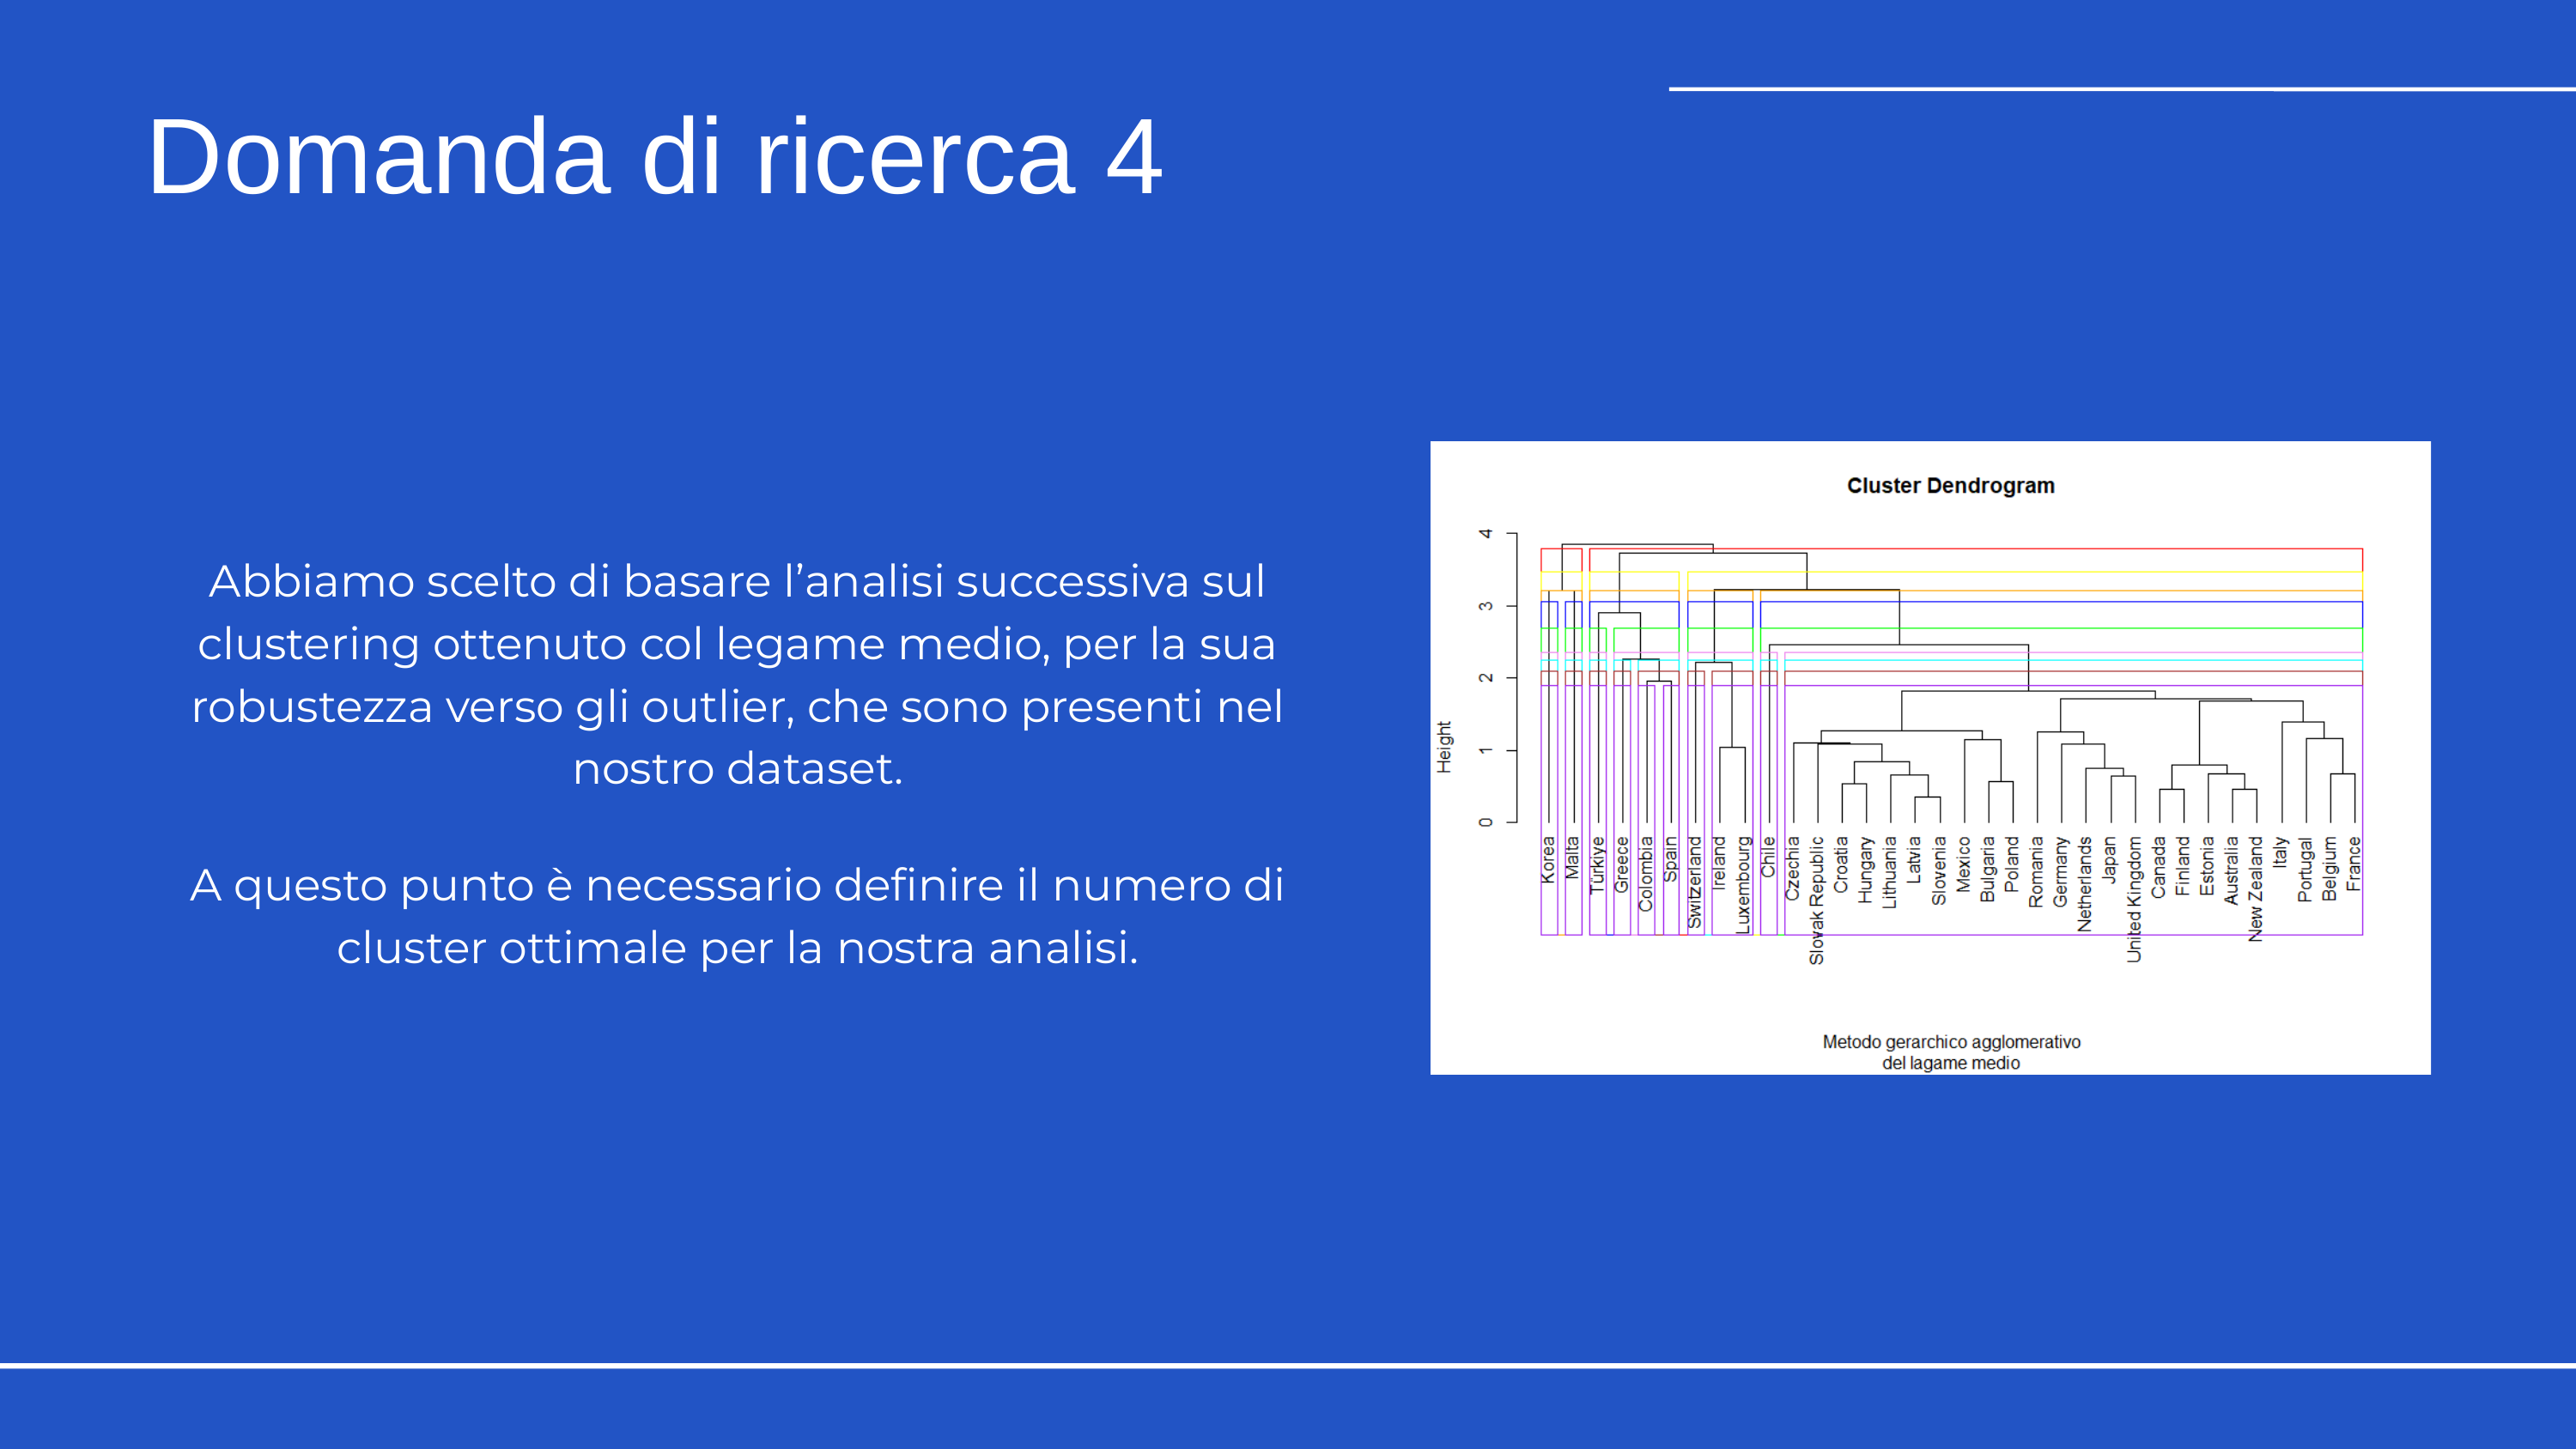

Domanda di ricerca 4

Abbiamo scelto di basare l’analisi successiva sul clustering ottenuto col legame medio, per la sua robustezza verso gli outlier, che sono presenti nel nostro dataset.
A questo punto è necessario definire il numero di cluster ottimale per la nostra analisi.